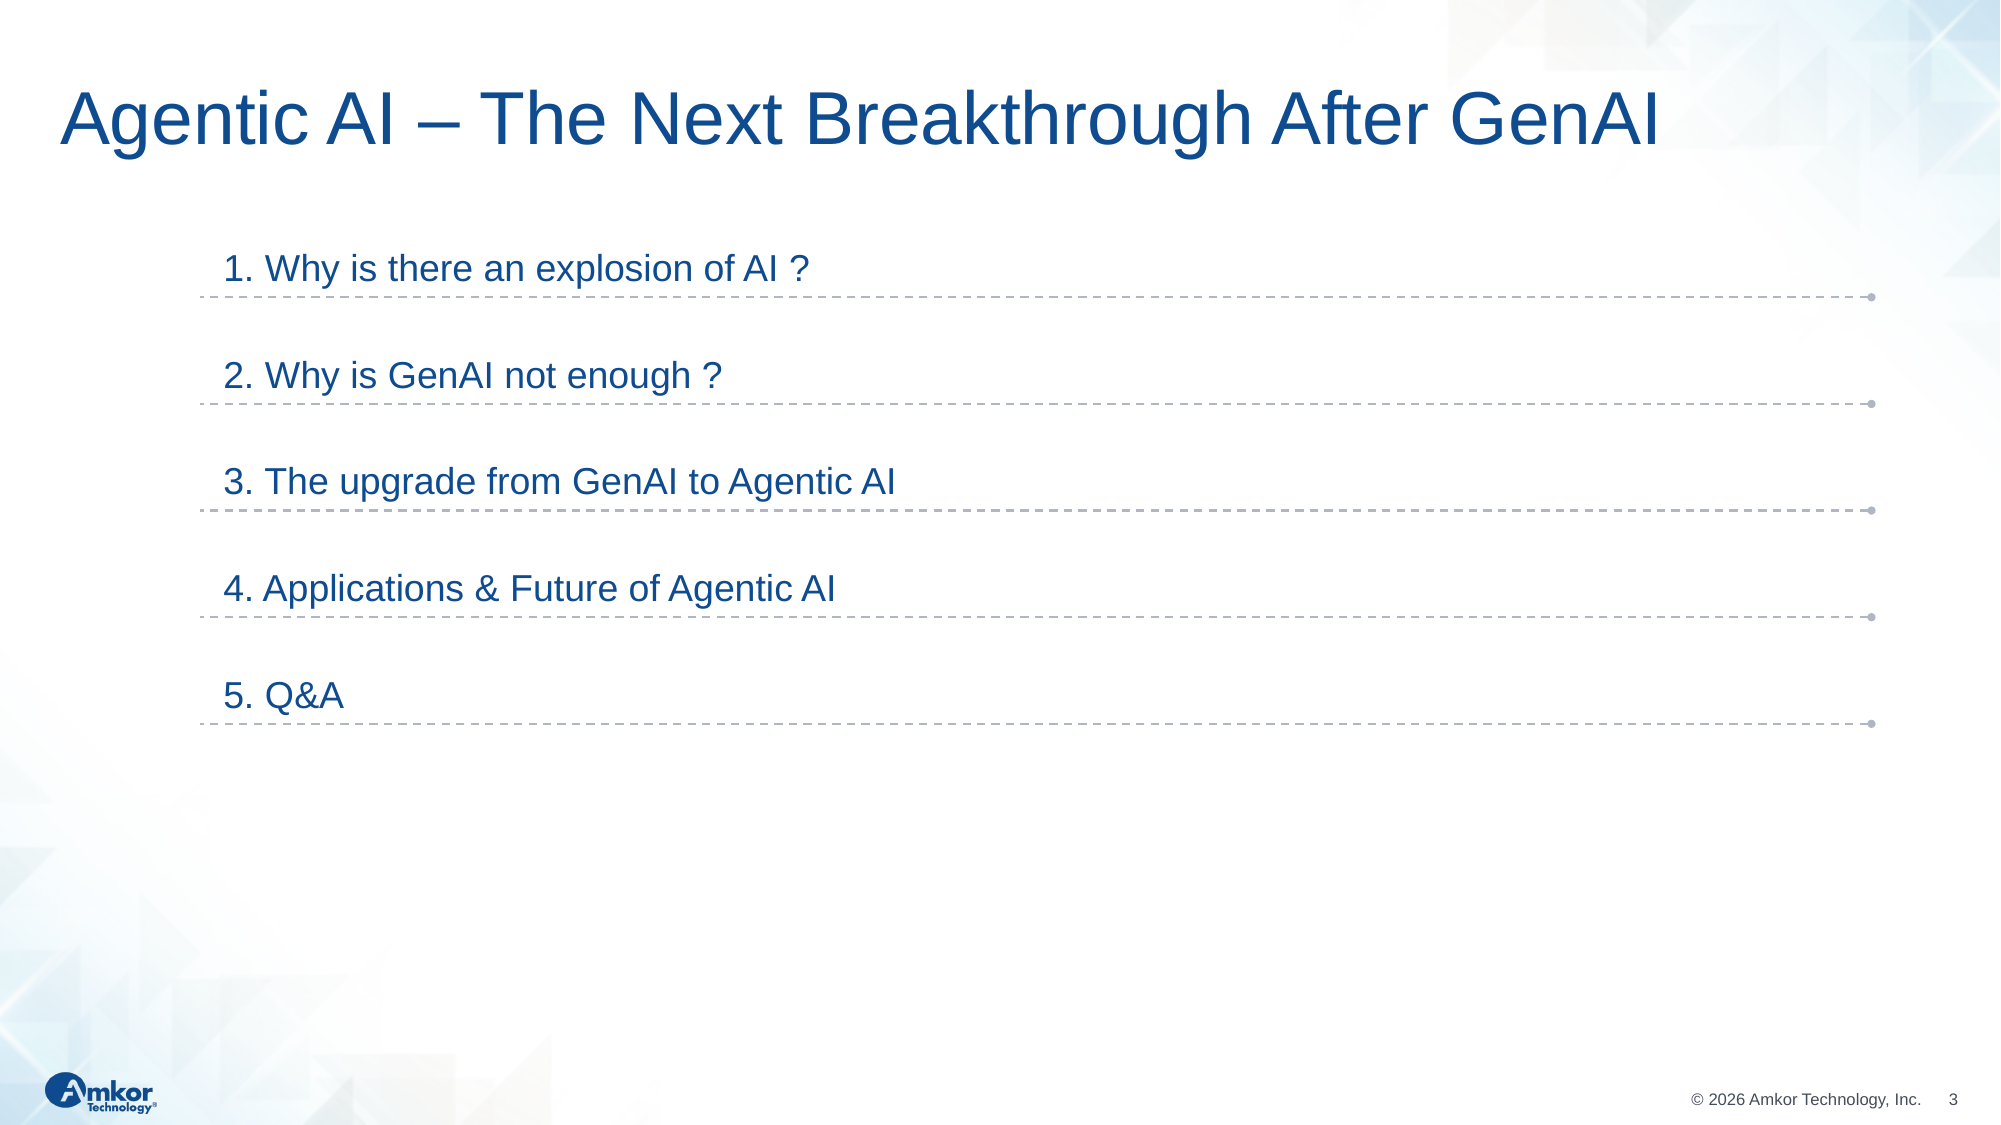

# Agentic AI – The Next Breakthrough After GenAI
1. Why is there an explosion of AI ?
2. Why is GenAI not enough ?
3. The upgrade from GenAI to Agentic AI
4. Applications & Future of Agentic AI
5. Q&A